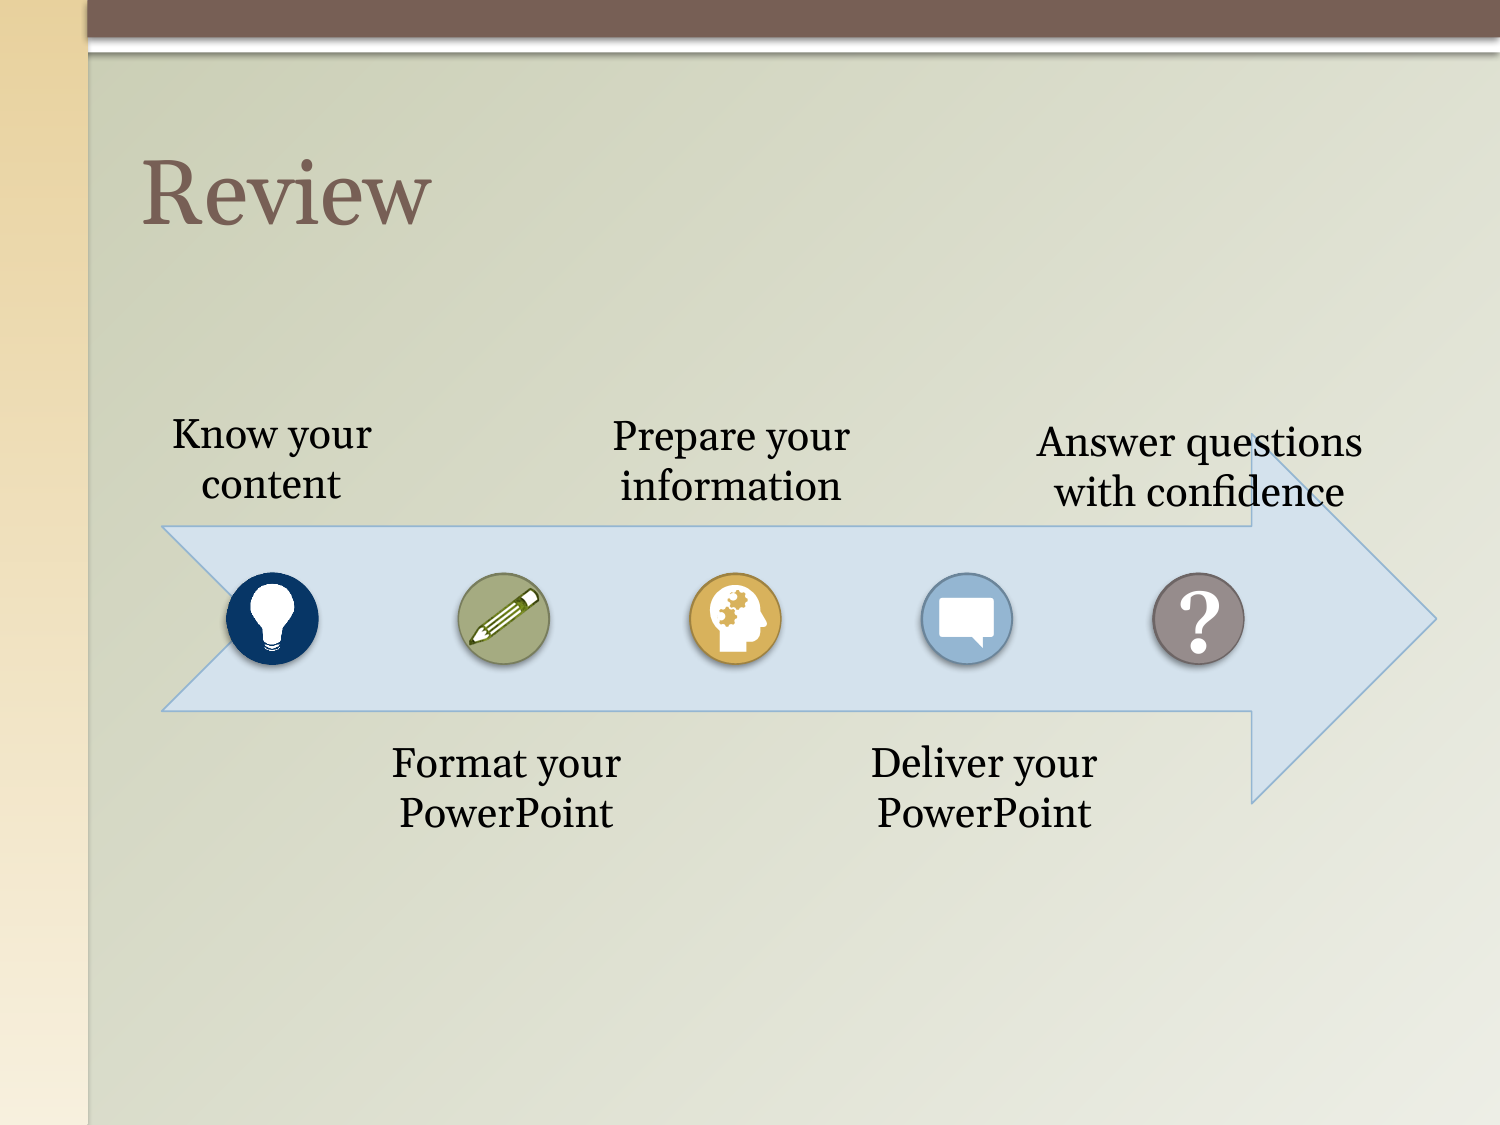

# Review

Know your content
Prepare your information
Answer questions with confidence
?
Format your PowerPoint
Deliver your PowerPoint